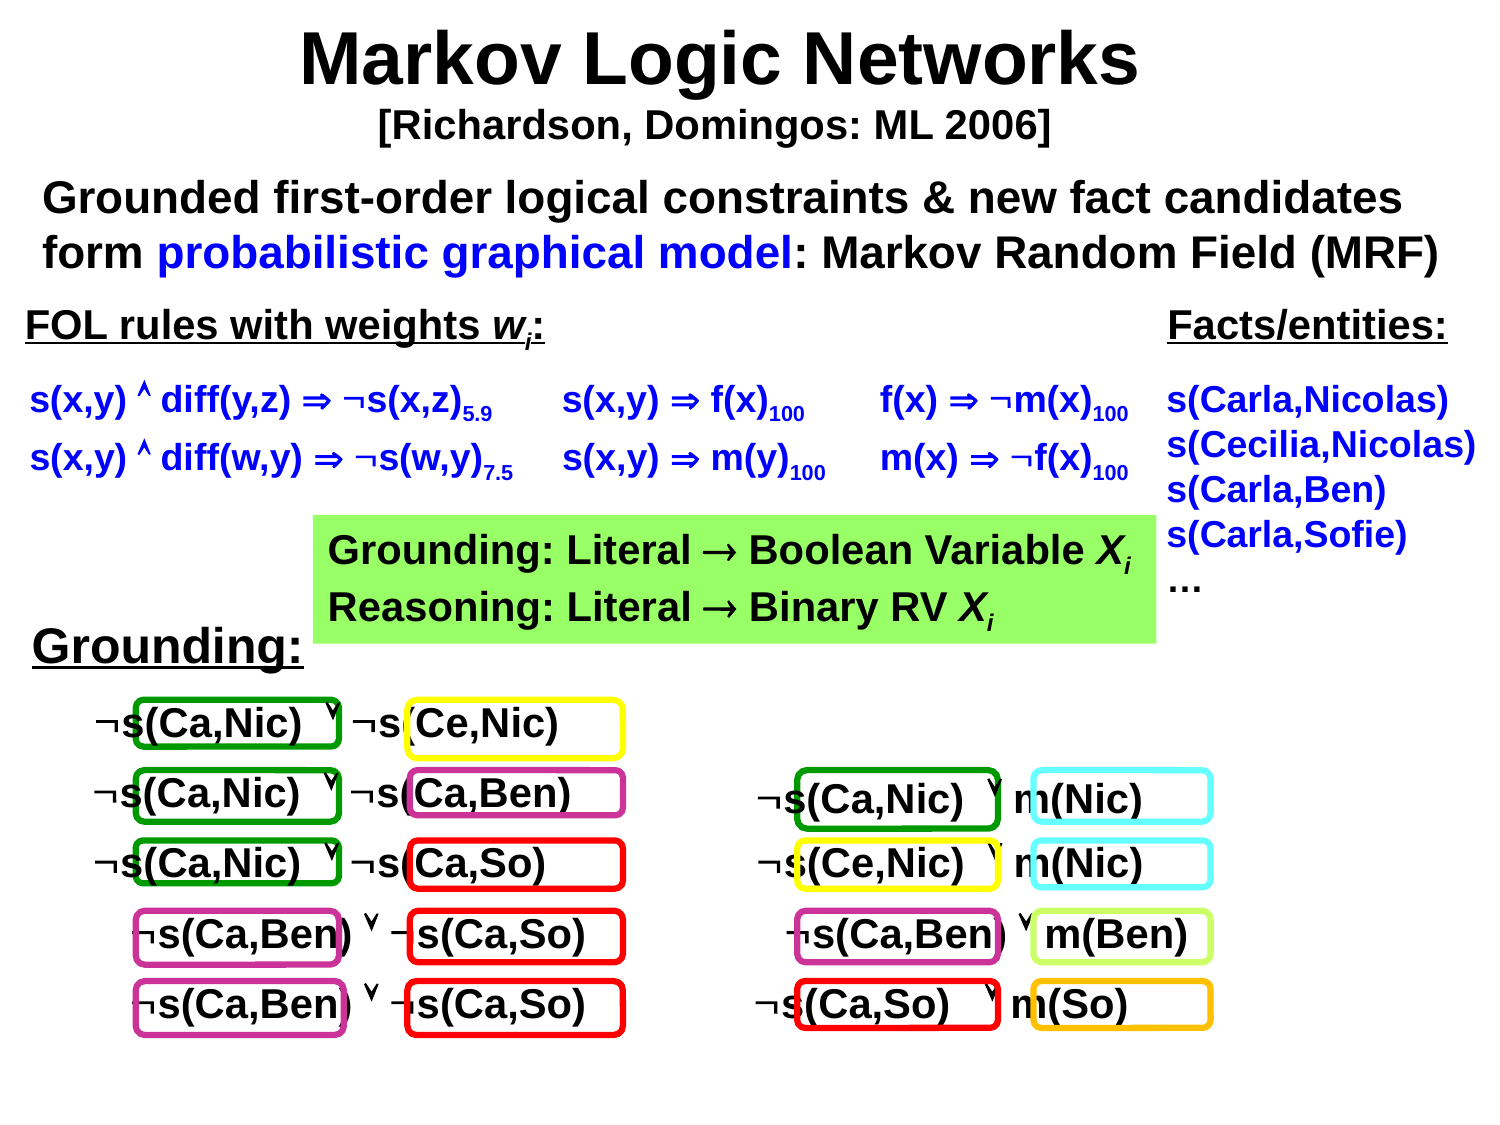

# Markov Logic Networks
[Richardson, Domingos: ML 2006]
Grounded first-order logical constraints & new fact candidates
form probabilistic graphical model: Markov Random Field (MRF)
FOL rules with weights wi:
Facts/entities:
s(x,y) ∧ diff(y,z) ⇒ ¬s(x,z)5.9
s(x,y) ⇒ f(x)100
f(x) ⇒ ¬m(x)100
s(x,y) ∧ diff(w,y) ⇒ ¬s(w,y)7.5
s(x,y) ⇒ m(y)100
m(x) ⇒ ¬f(x)100
s(Carla,Nicolas)
s(Cecilia,Nicolas)
s(Carla,Ben)
s(Carla,Sofie)
…
Grounding: Literal → Boolean Variable Xi
Reasoning: Literal → Binary RV Xi
Grounding:
¬s(Ca,Nic)  ∨ ¬s(Ce,Nic)
¬s(Ca,Nic)  ∨ ¬s(Ca,Ben)
¬s(Ca,Nic)  ∨ m(Nic)
¬s(Ca,Nic)  ∨ ¬s(Ca,So)
¬s(Ce,Nic)  ∨ m(Nic)
¬s(Ca,Ben) ∨ ¬s(Ca,So)
¬s(Ca,Ben) ∨ m(Ben)
¬s(Ca,Ben) ∨ ¬s(Ca,So)
¬s(Ca,So)   ∨ m(So)